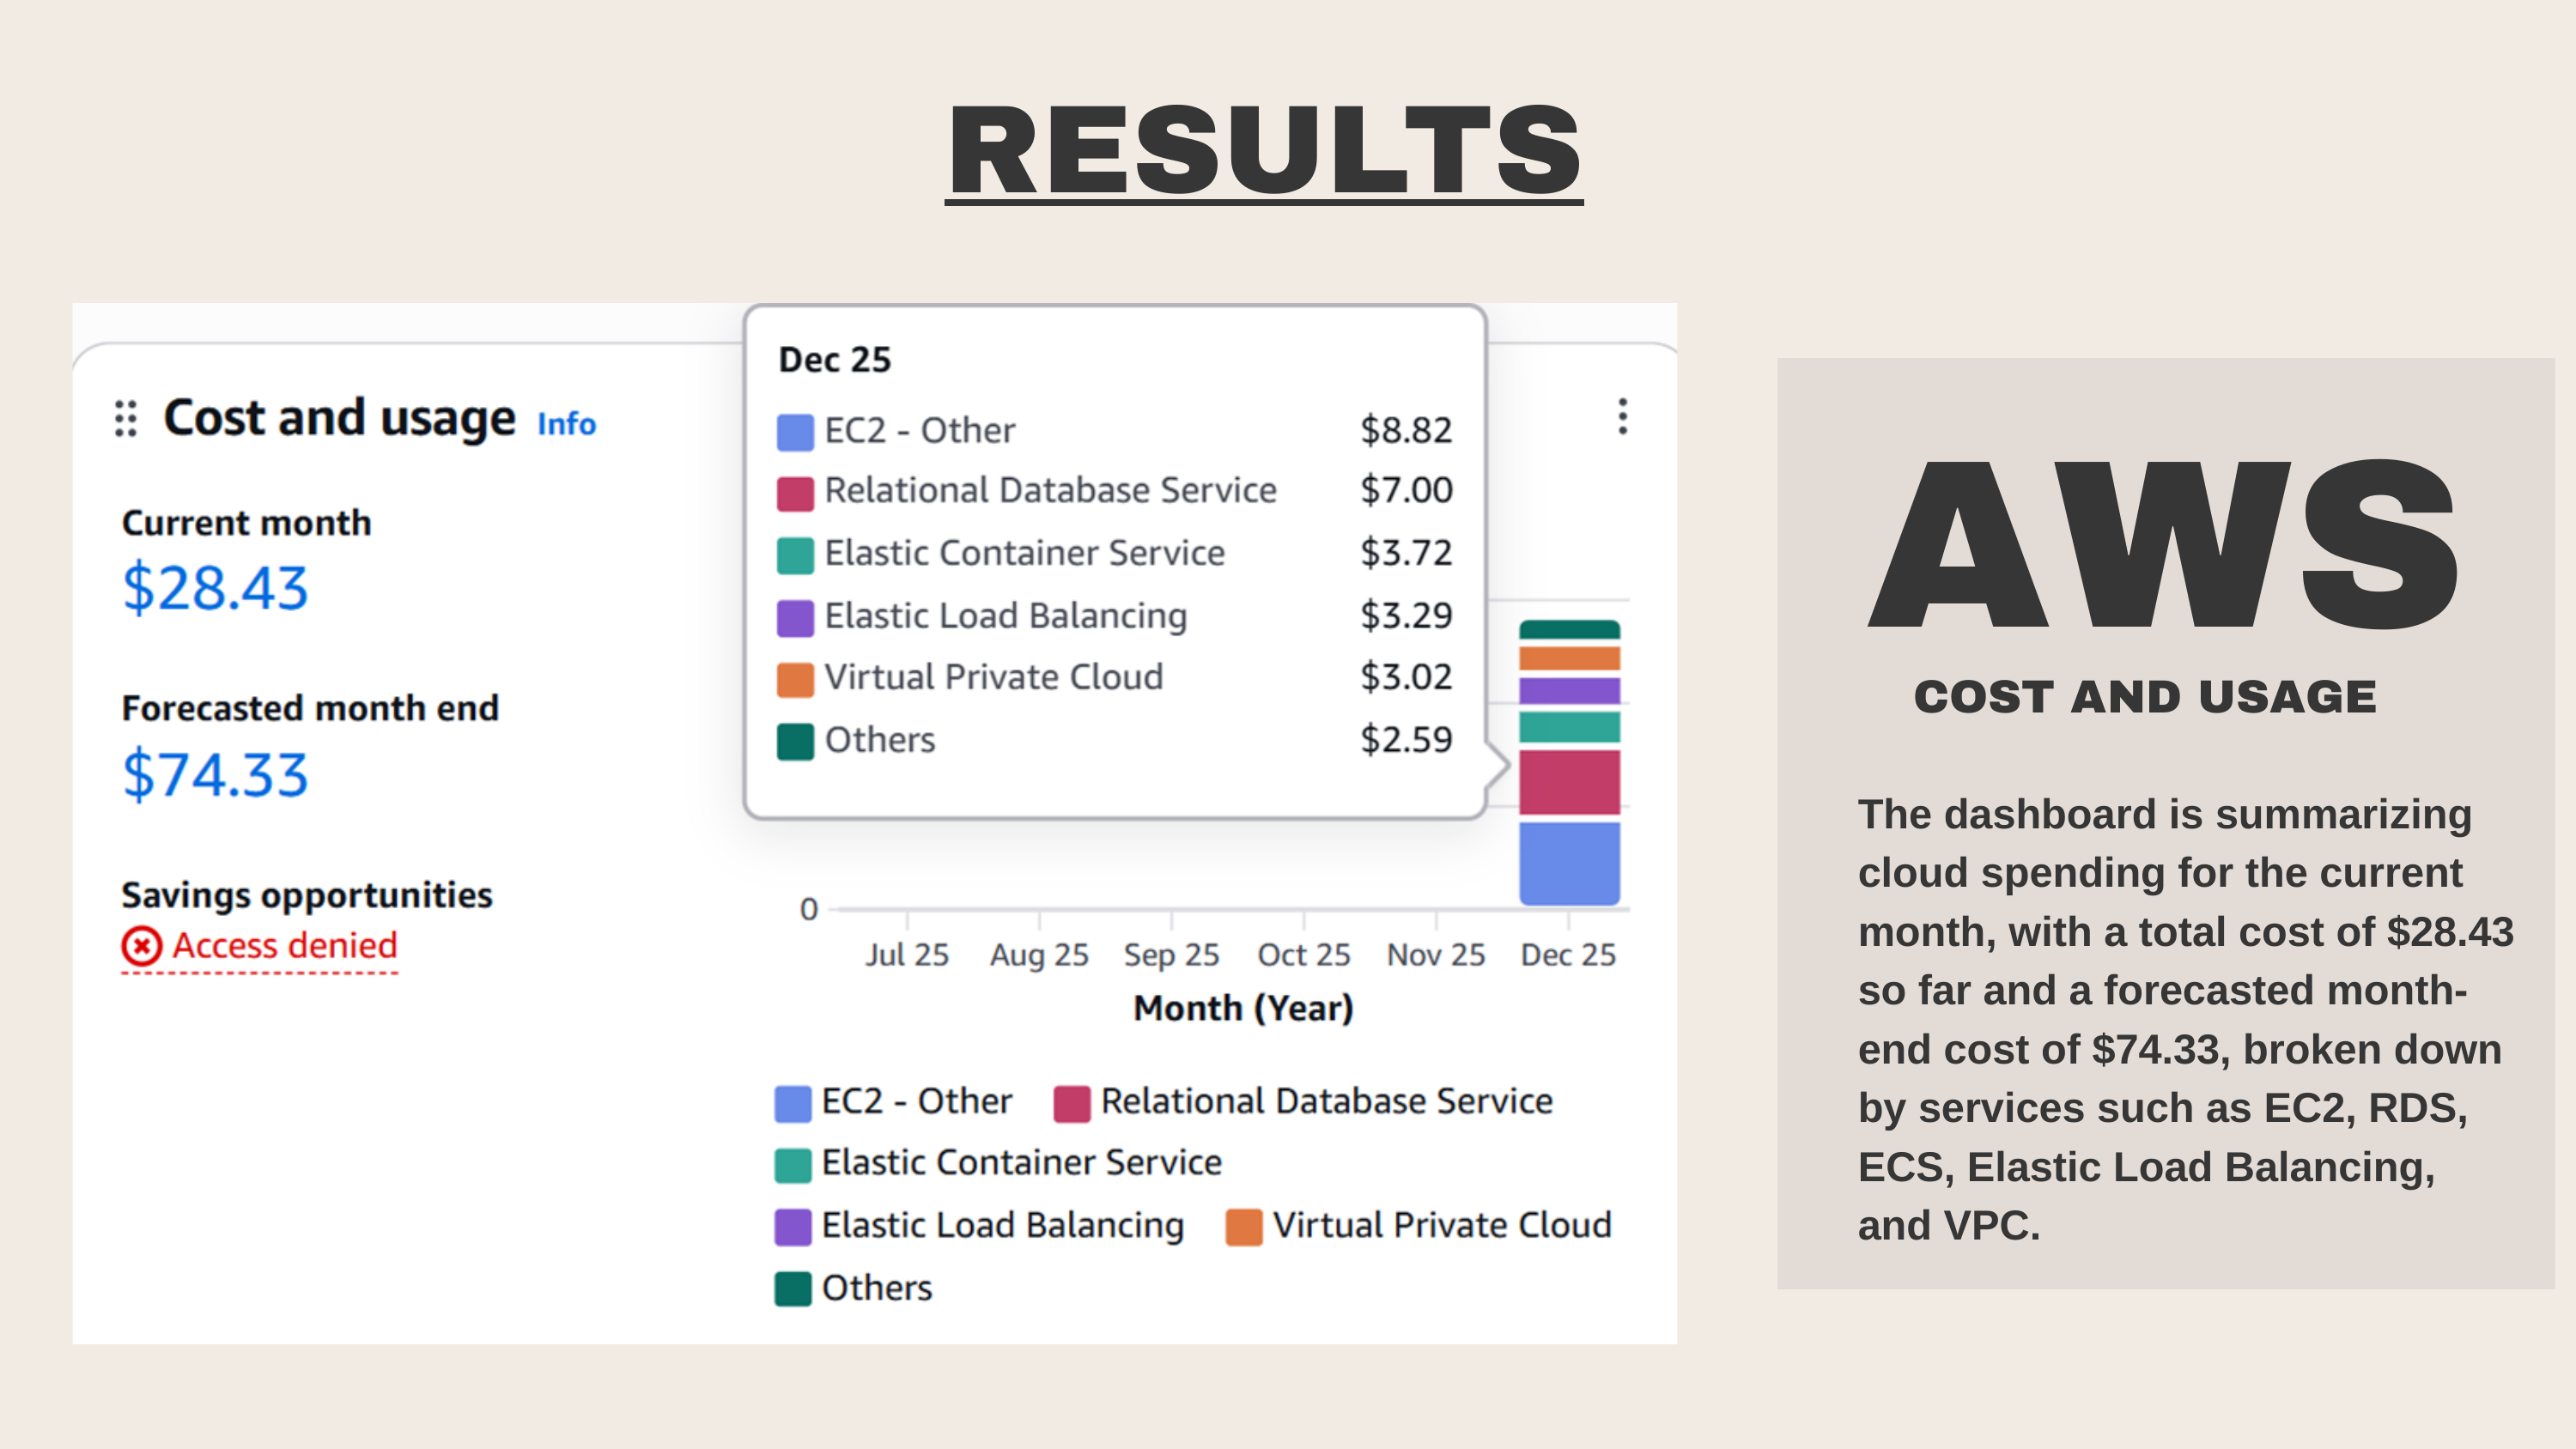

RESULTS

AWS

COST AND USAGE
The dashboard is summarizing cloud spending for the current month, with a total cost of $28.43 so far and a forecasted month-end cost of $74.33, broken down by services such as EC2, RDS, ECS, Elastic Load Balancing, and VPC.